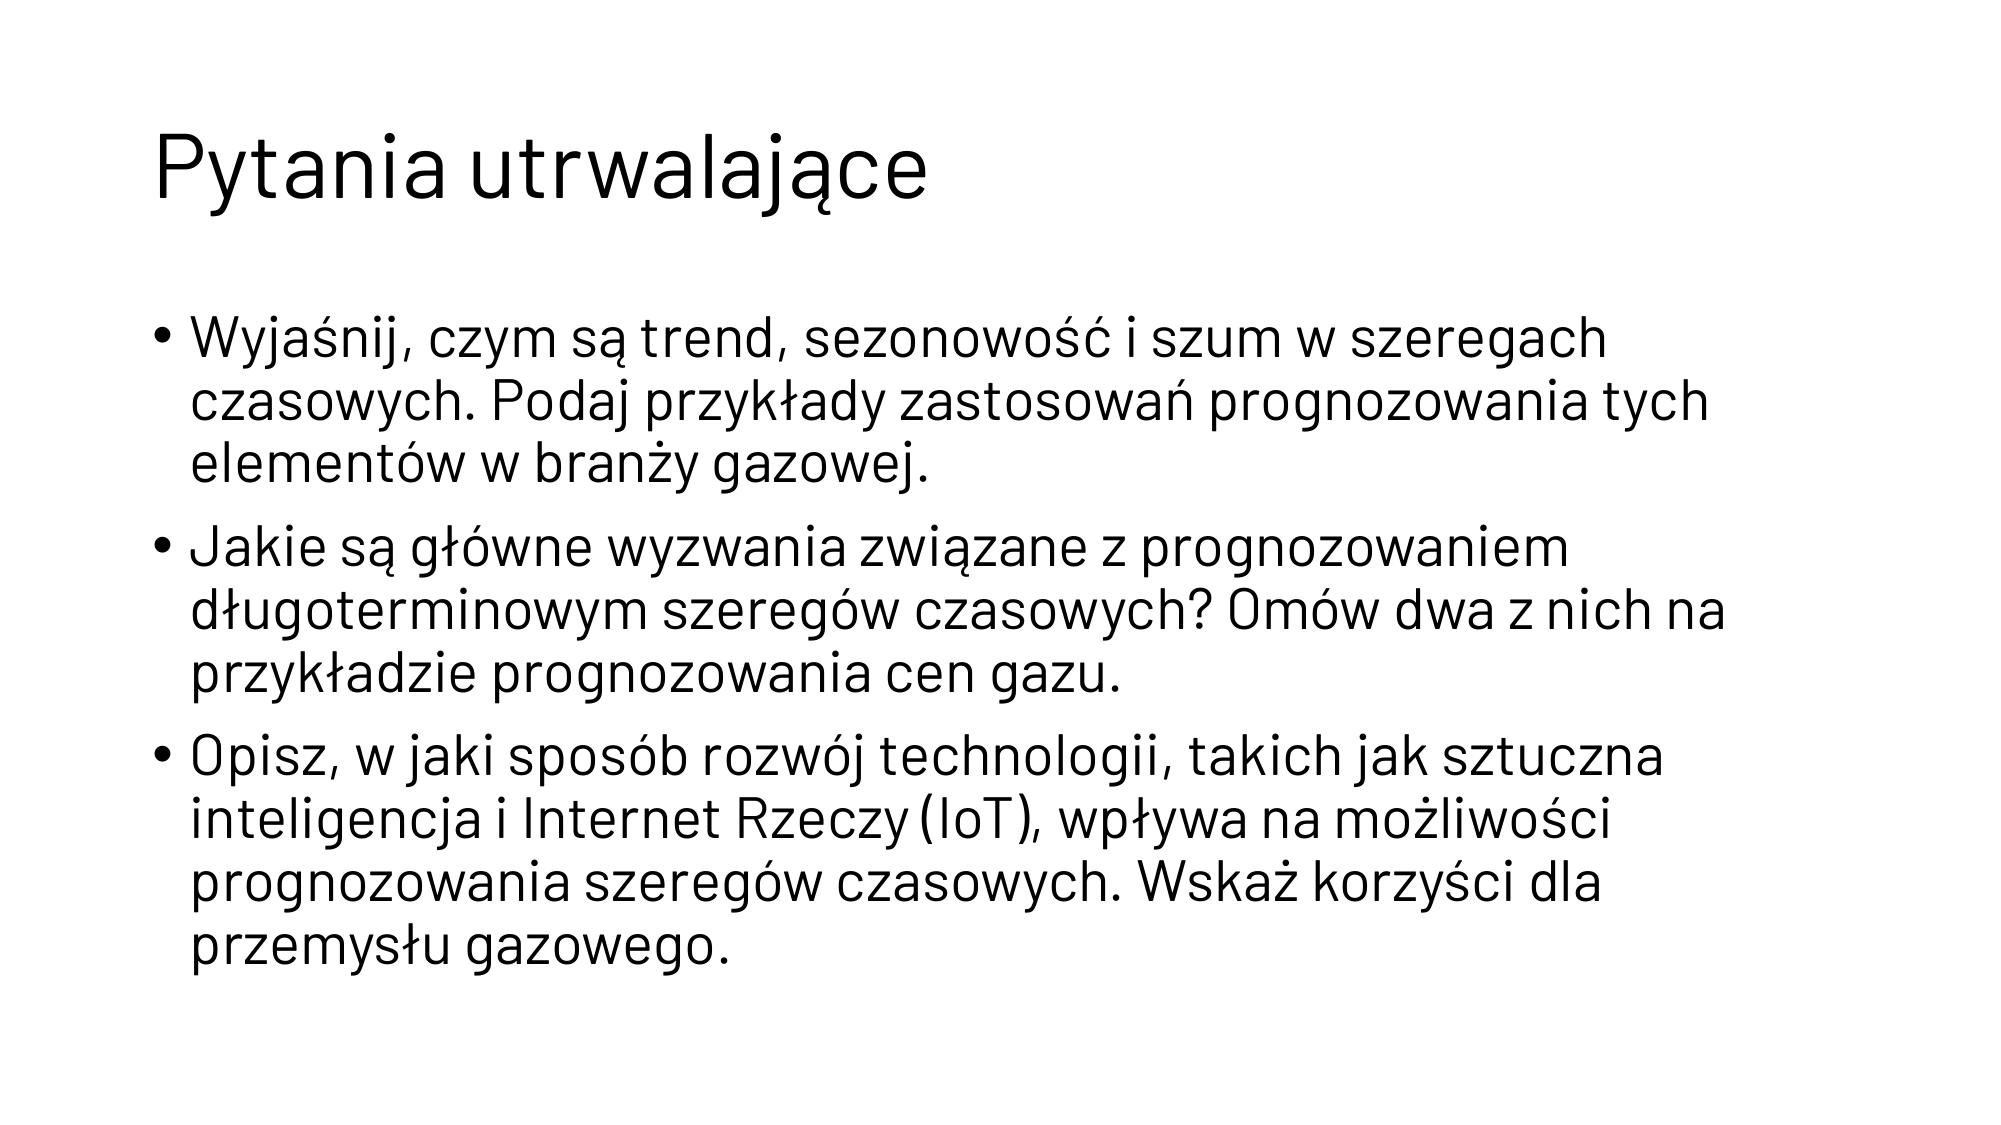

# Pytania utrwalające
Wyjaśnij, czym są trend, sezonowość i szum w szeregach czasowych. Podaj przykłady zastosowań prognozowania tych elementów w branży gazowej.
Jakie są główne wyzwania związane z prognozowaniem długoterminowym szeregów czasowych? Omów dwa z nich na przykładzie prognozowania cen gazu.
Opisz, w jaki sposób rozwój technologii, takich jak sztuczna inteligencja i Internet Rzeczy (IoT), wpływa na możliwości prognozowania szeregów czasowych. Wskaż korzyści dla przemysłu gazowego.